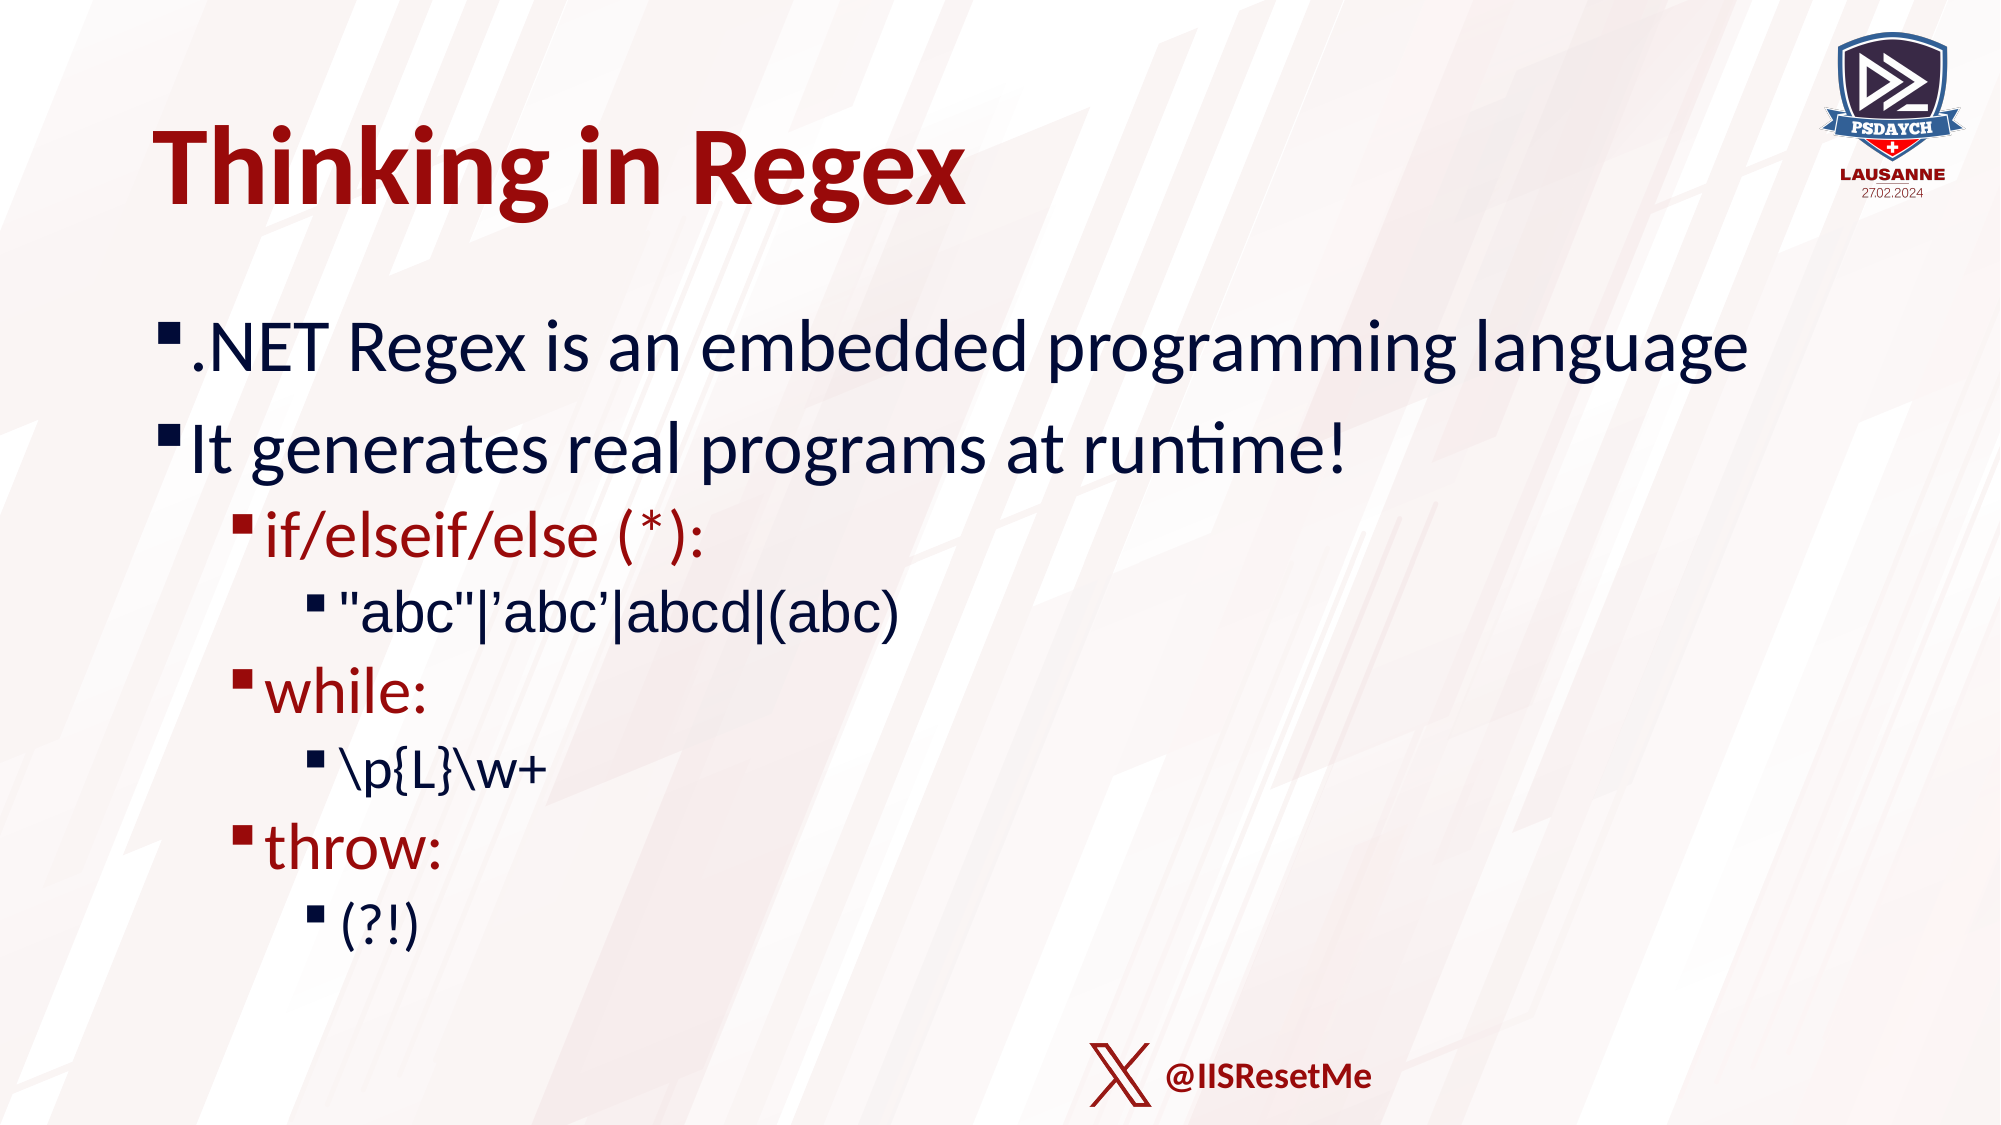

# Thinking in Regex
.NET Regex is an embedded programming language
It generates real programs at runtime!
if/elseif/else (*):
"abc"|’abc’|abcd|(abc)
while:
\p{L}\w+
throw:
(?!)